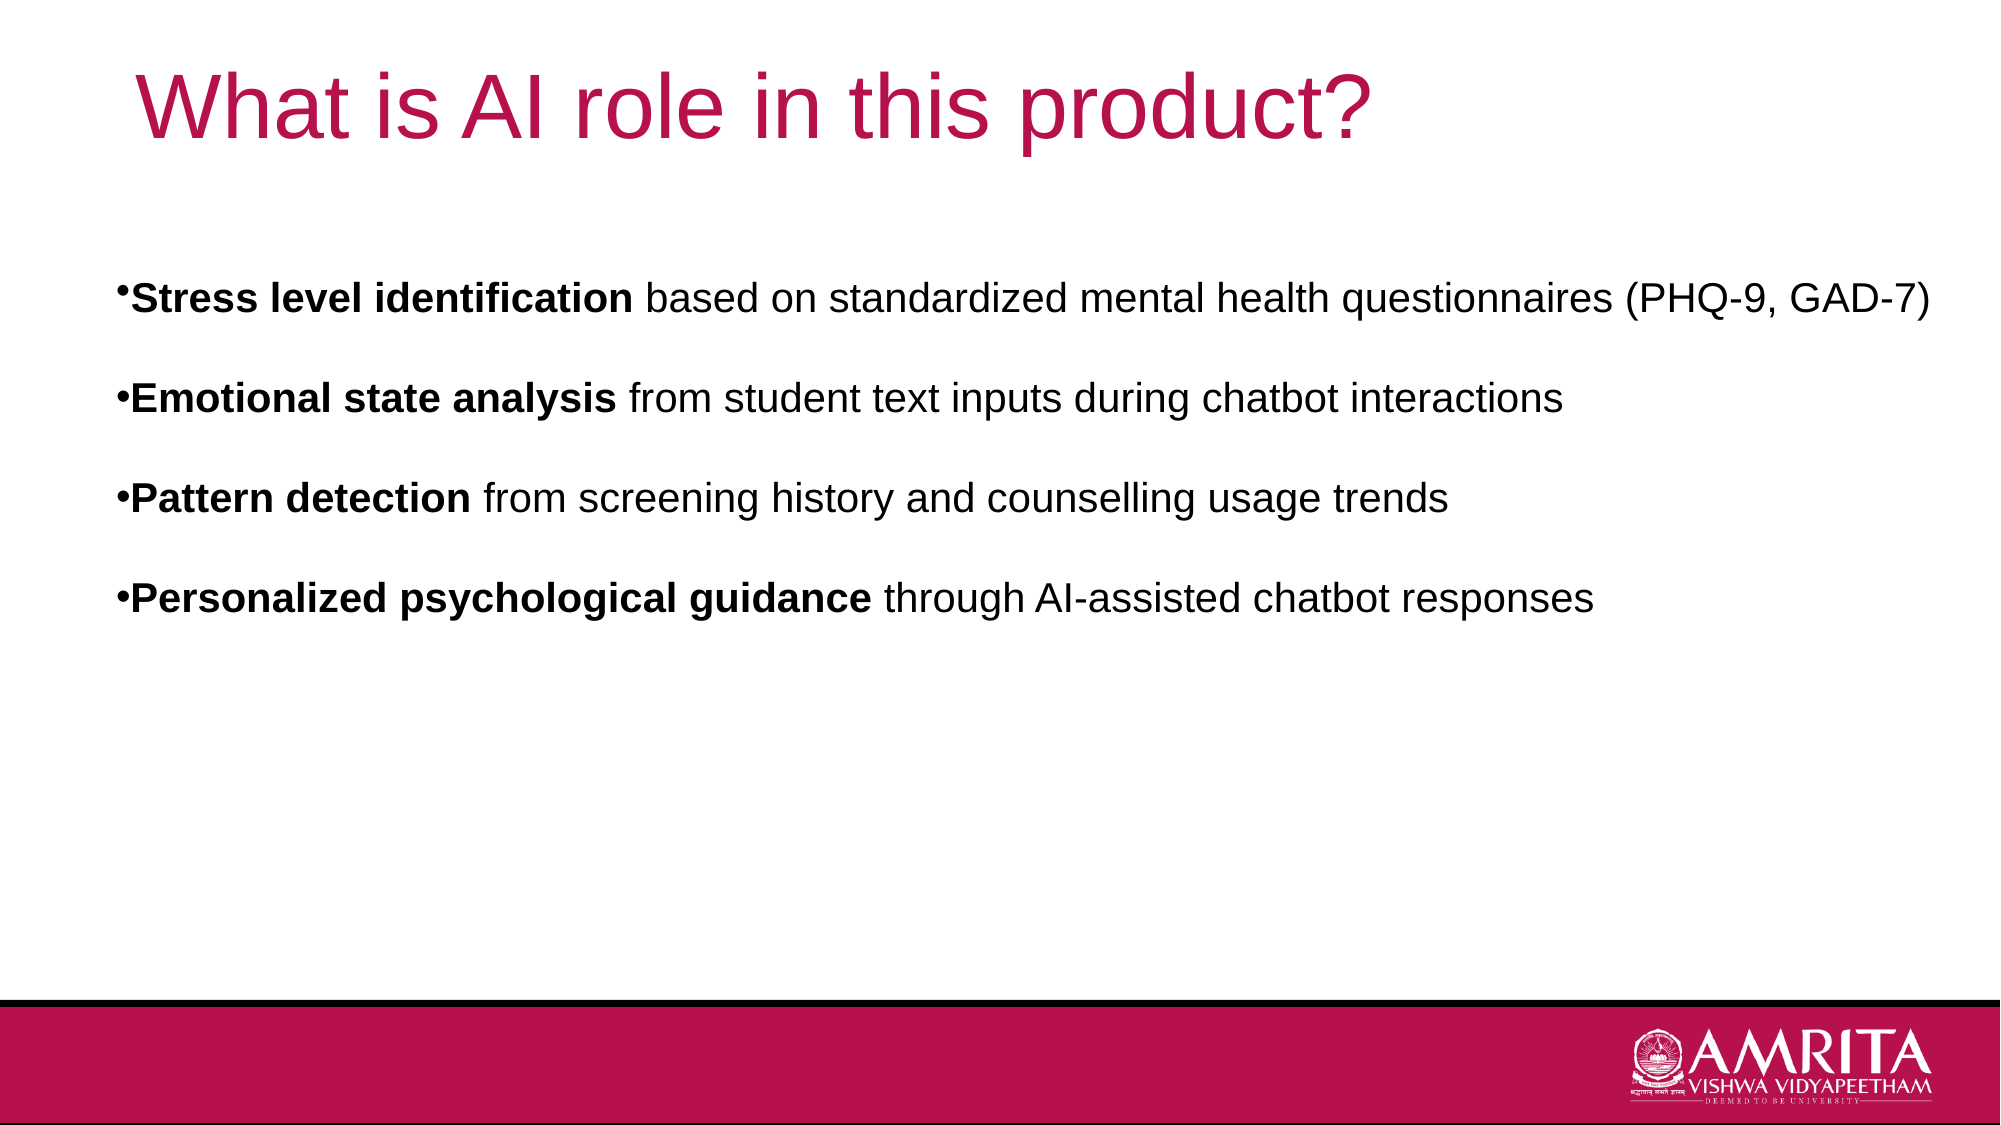

# What is AI role in this product?
Stress level identification based on standardized mental health questionnaires (PHQ-9, GAD-7)

Emotional state analysis from student text inputs during chatbot interactions

Pattern detection from screening history and counselling usage trends

Personalized psychological guidance through AI-assisted chatbot responses